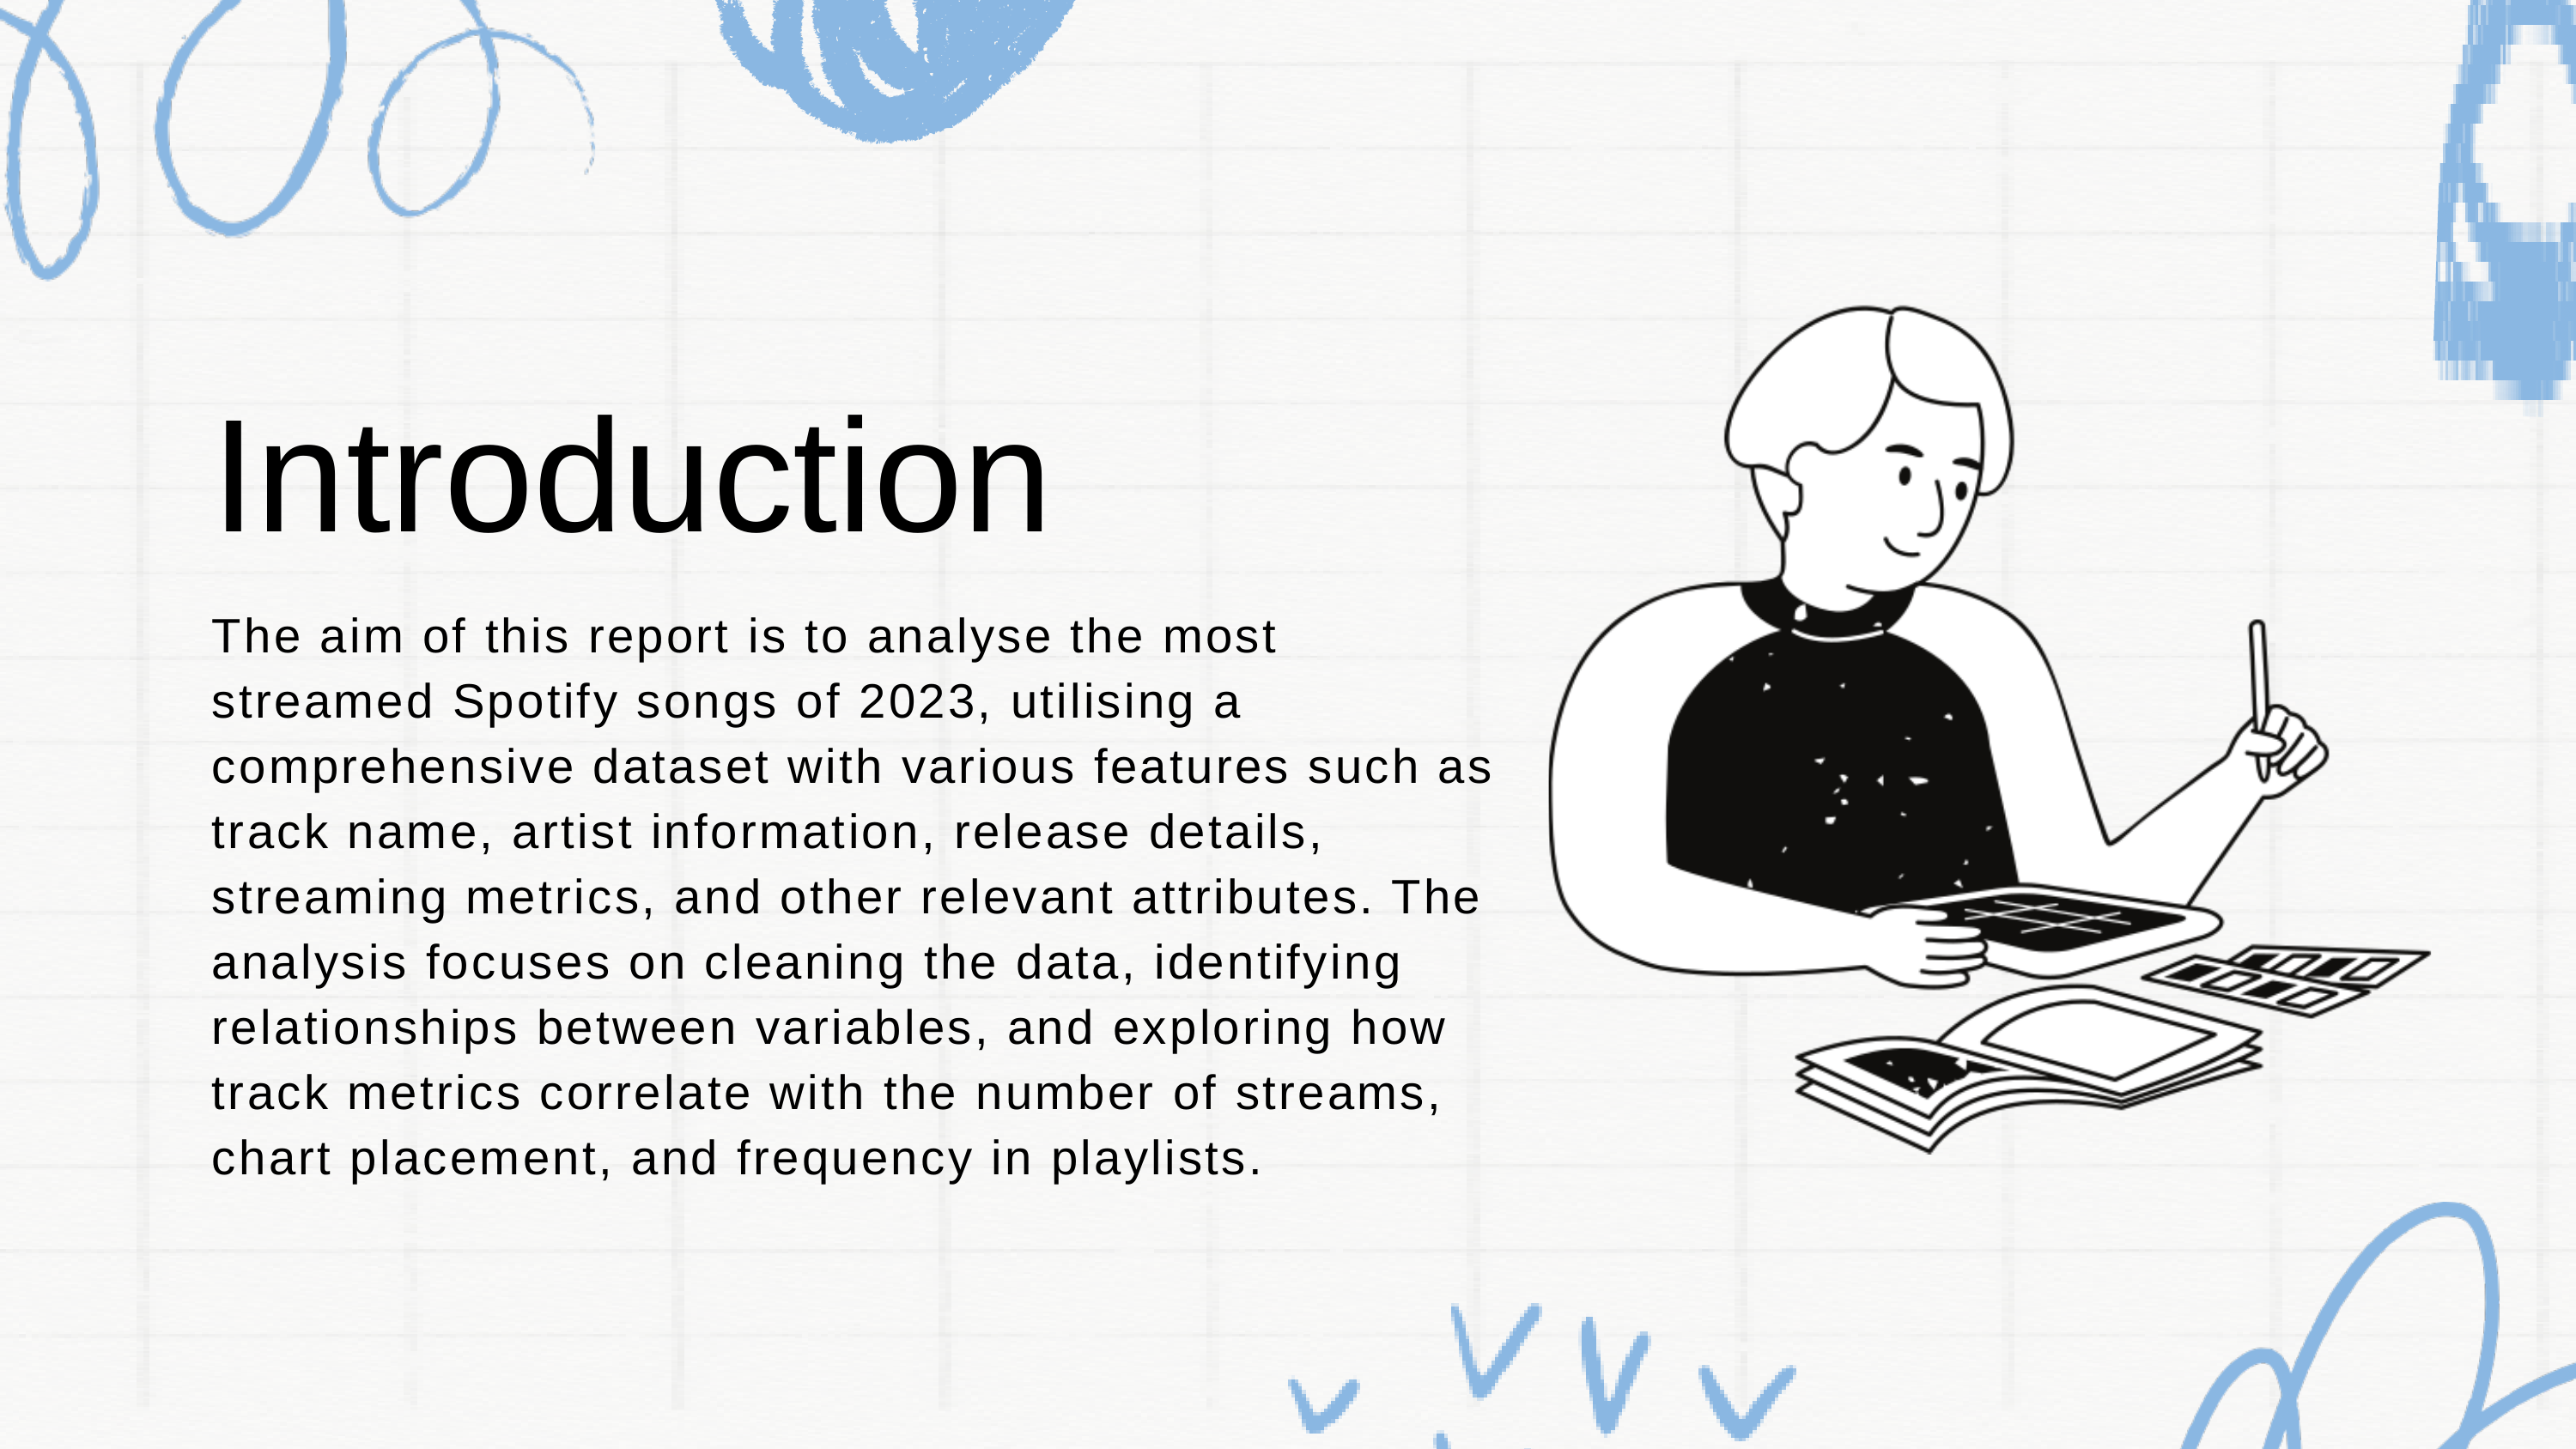

Introduction
The aim of this report is to analyse the most streamed Spotify songs of 2023, utilising a comprehensive dataset with various features such as track name, artist information, release details, streaming metrics, and other relevant attributes. The analysis focuses on cleaning the data, identifying relationships between variables, and exploring how track metrics correlate with the number of streams, chart placement, and frequency in playlists.